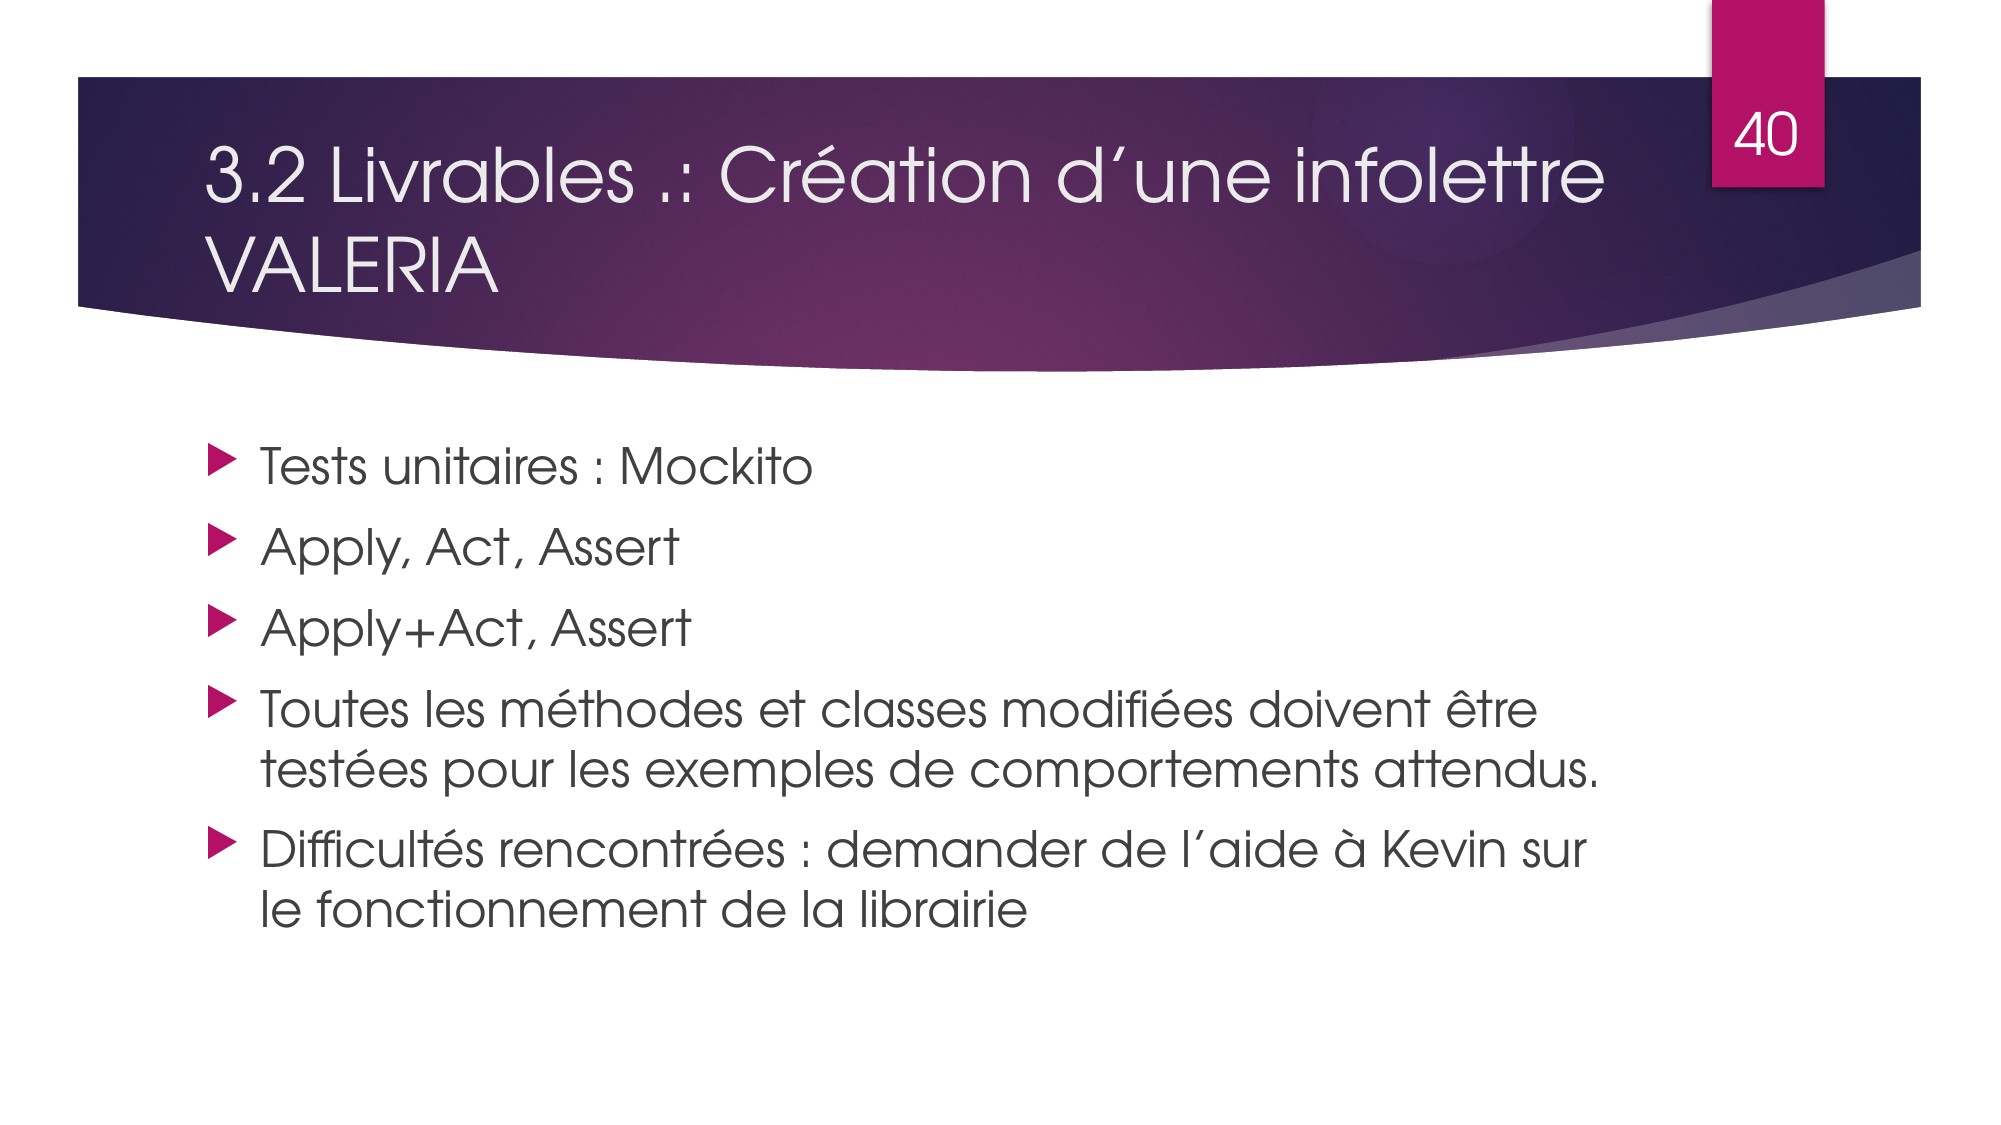

40
# 3.2 Livrables .: Création d’une infolettre VALERIA
Tests unitaires : Mockito
Apply, Act, Assert
Apply+Act, Assert
Toutes les méthodes et classes modifiées doivent être testées pour les exemples de comportements attendus.
Difficultés rencontrées : demander de l’aide à Kevin sur le fonctionnement de la librairie